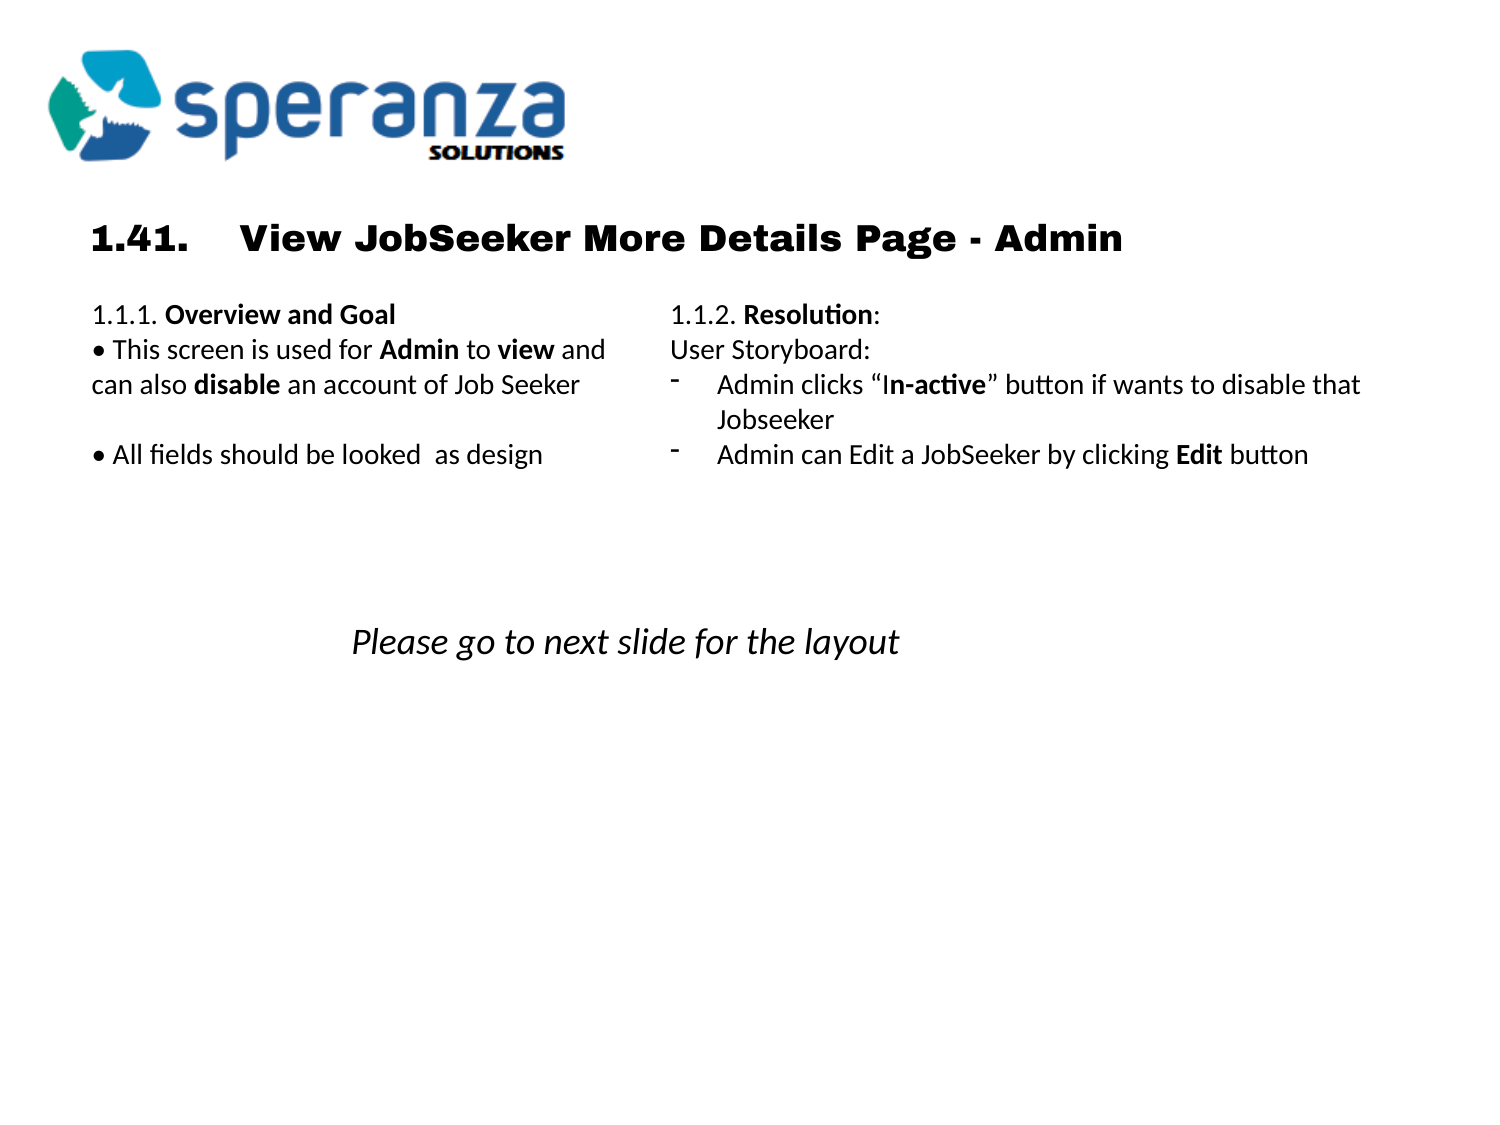

1.41.	View JobSeeker More Details Page - Admin
1.1.2. Resolution:
User Storyboard:
Admin clicks “In-active” button if wants to disable that Jobseeker
Admin can Edit a JobSeeker by clicking Edit button
1.1.1. Overview and Goal
• This screen is used for Admin to view and can also disable an account of Job Seeker

• All fields should be looked  as design
Please go to next slide for the layout